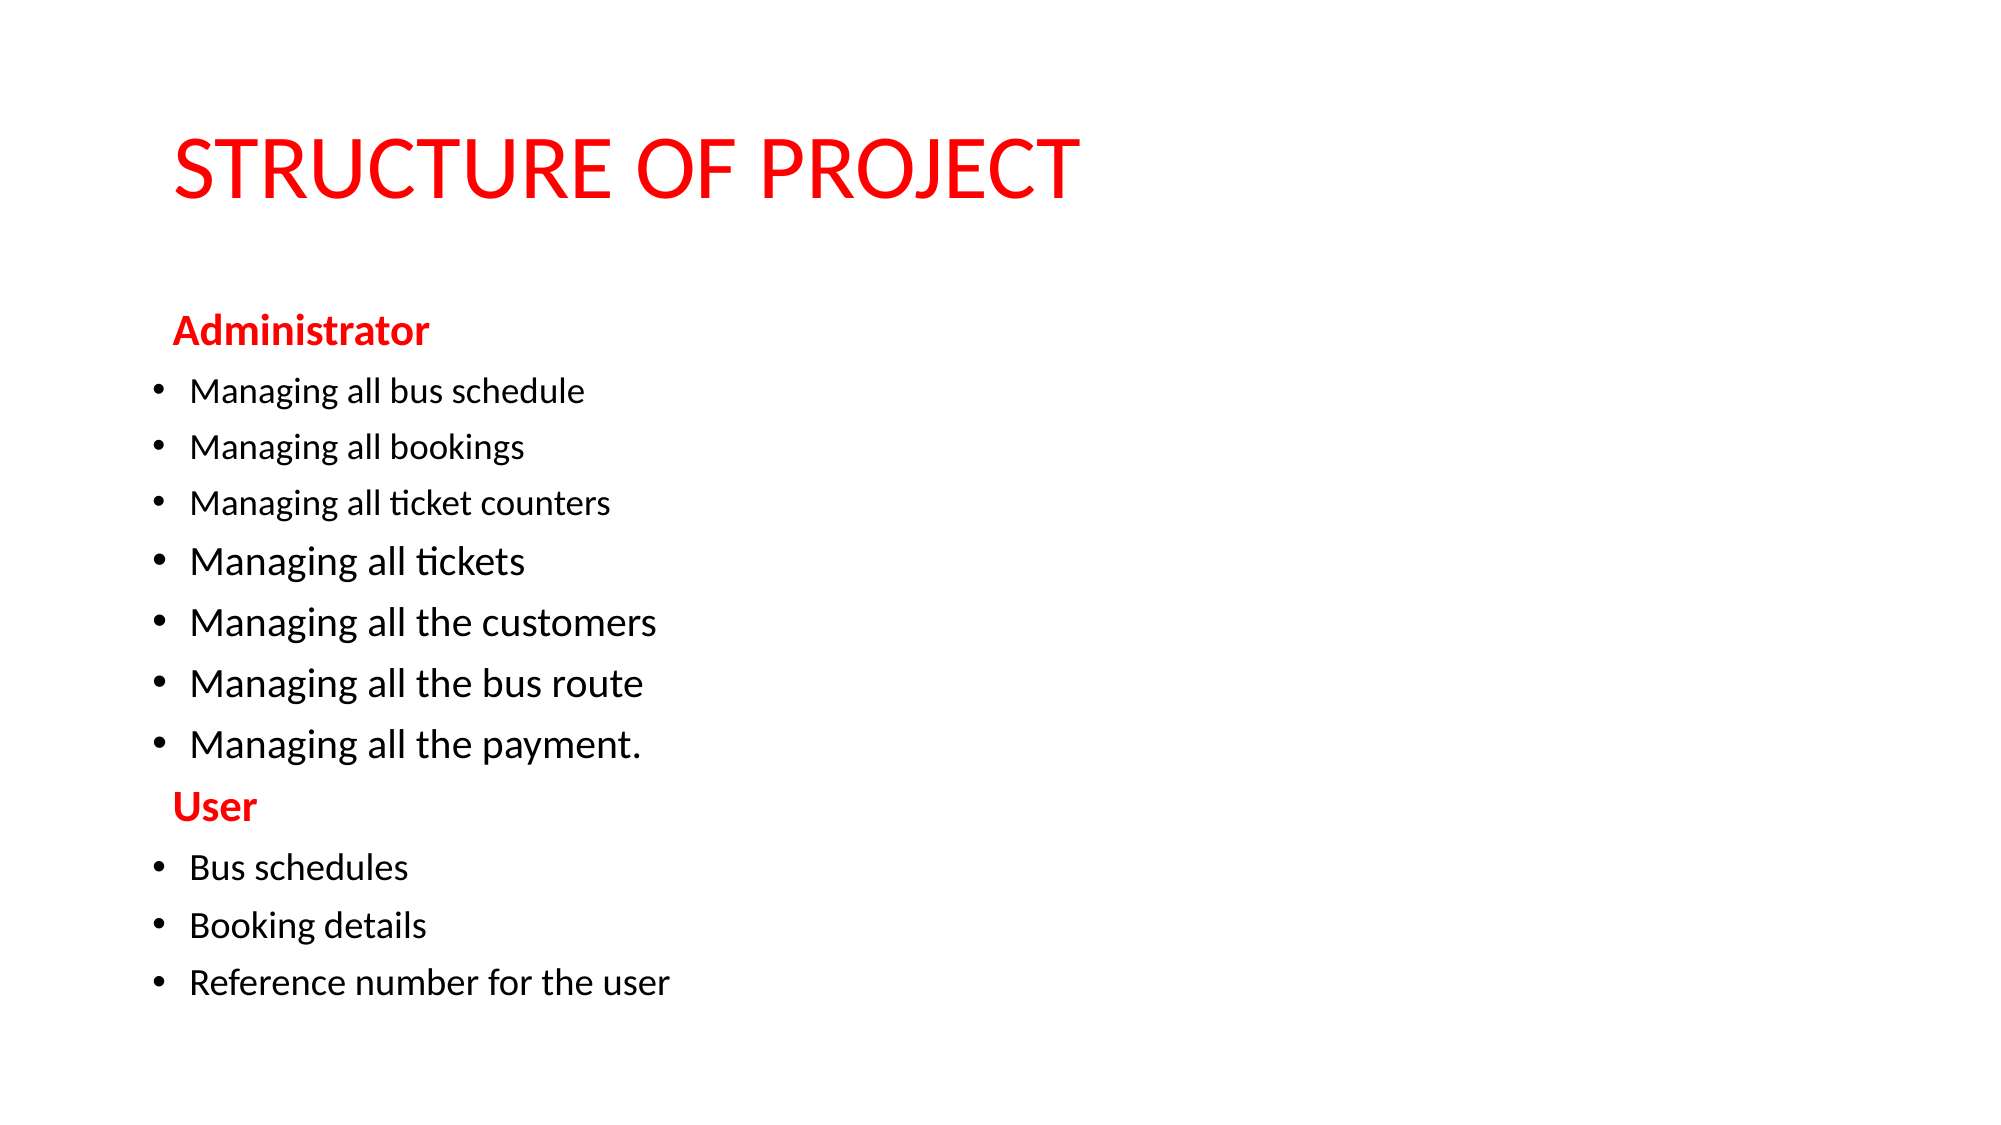

# STRUCTURE OF PROJECT
  Administrator
Managing all bus schedule
Managing all bookings
Managing all ticket counters
Managing all tickets
Managing all the customers
Managing all the bus route
Managing all the payment.
  User
Bus schedules
Booking details
Reference number for the user